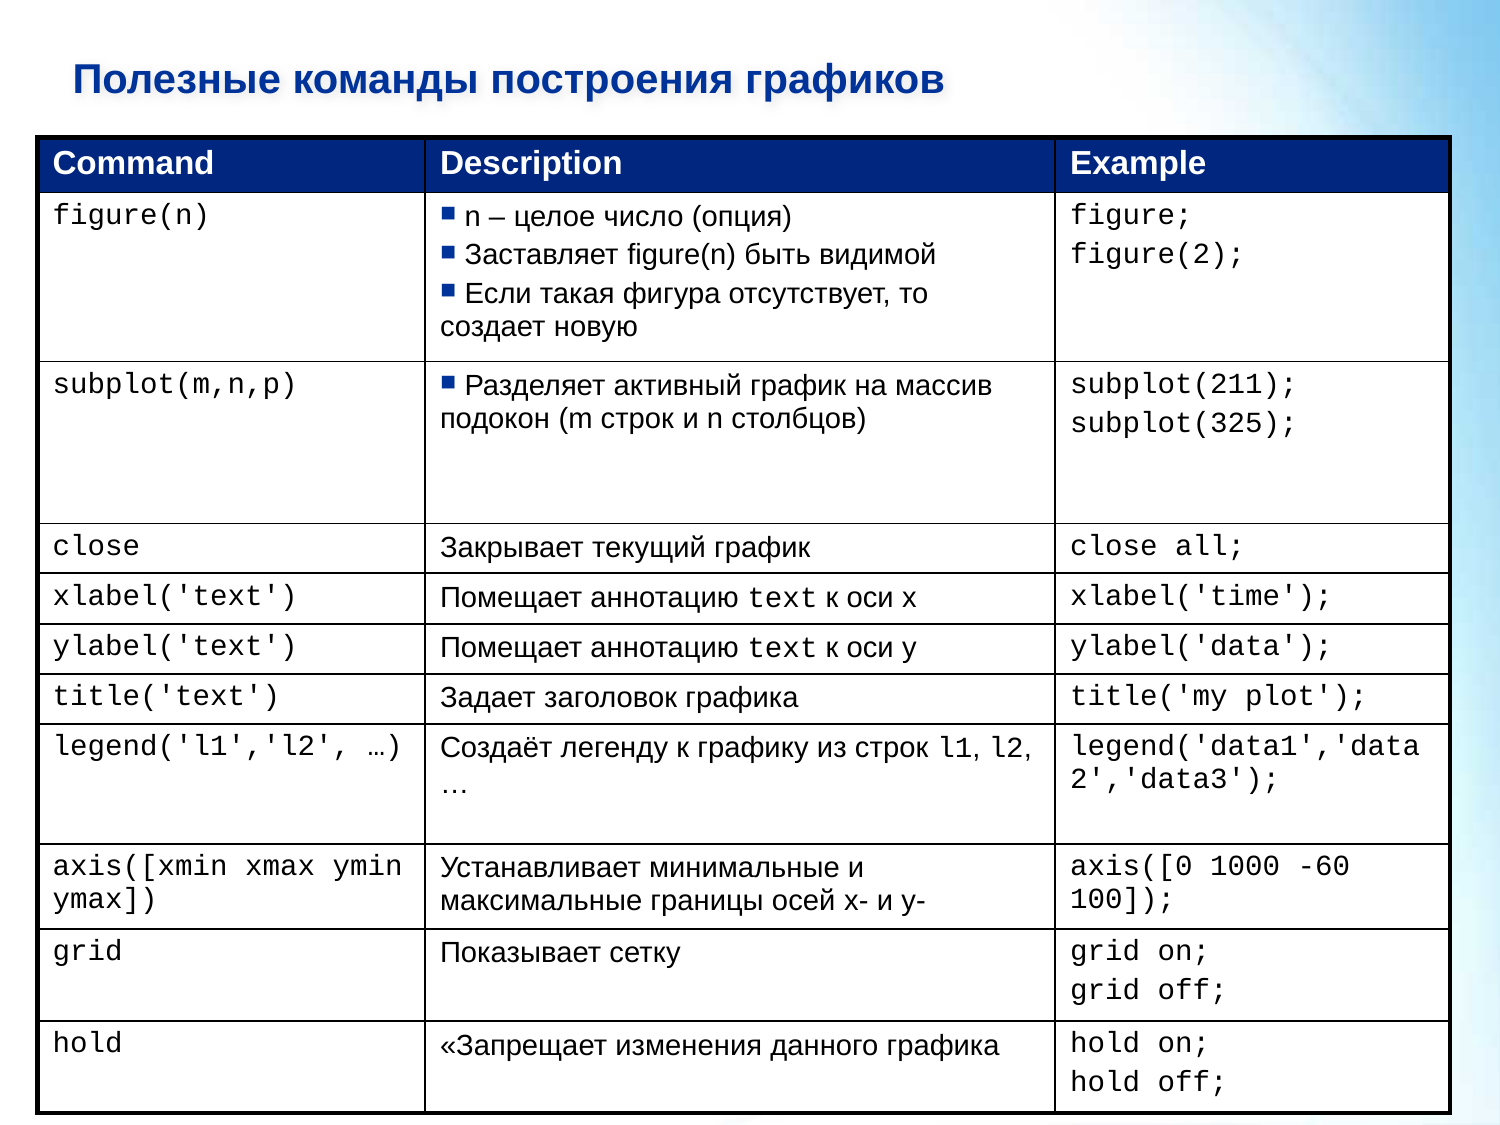

# Полезные команды построения графиков
| Command | Description | Example |
| --- | --- | --- |
| figure(n) | n – целое число (опция) Заставляет figure(n) быть видимой Если такая фигура отсутствует, то создает новую | figure; figure(2); |
| subplot(m,n,p) | Разделяет активный график на массив подокон (m строк и n столбцов) | subplot(211); subplot(325); |
| close | Закрывает текущий график | close all; |
| xlabel('text') | Помещает аннотацию text к оси x | xlabel('time'); |
| ylabel('text') | Помещает аннотацию text к оси y | ylabel('data'); |
| title('text') | Задает заголовок графика | title('my plot'); |
| legend('l1','l2', …) | Создаёт легенду к графику из строк l1, l2, … | legend('data1','data2','data3'); |
| axis([xmin xmax ymin ymax]) | Устанавливает минимальные и максимальные границы осей x- и y- | axis([0 1000 -60 100]); |
| grid | Показывает сетку | grid on; grid off; |
| hold | «Запрещает изменения данного графика | hold on; hold off; |